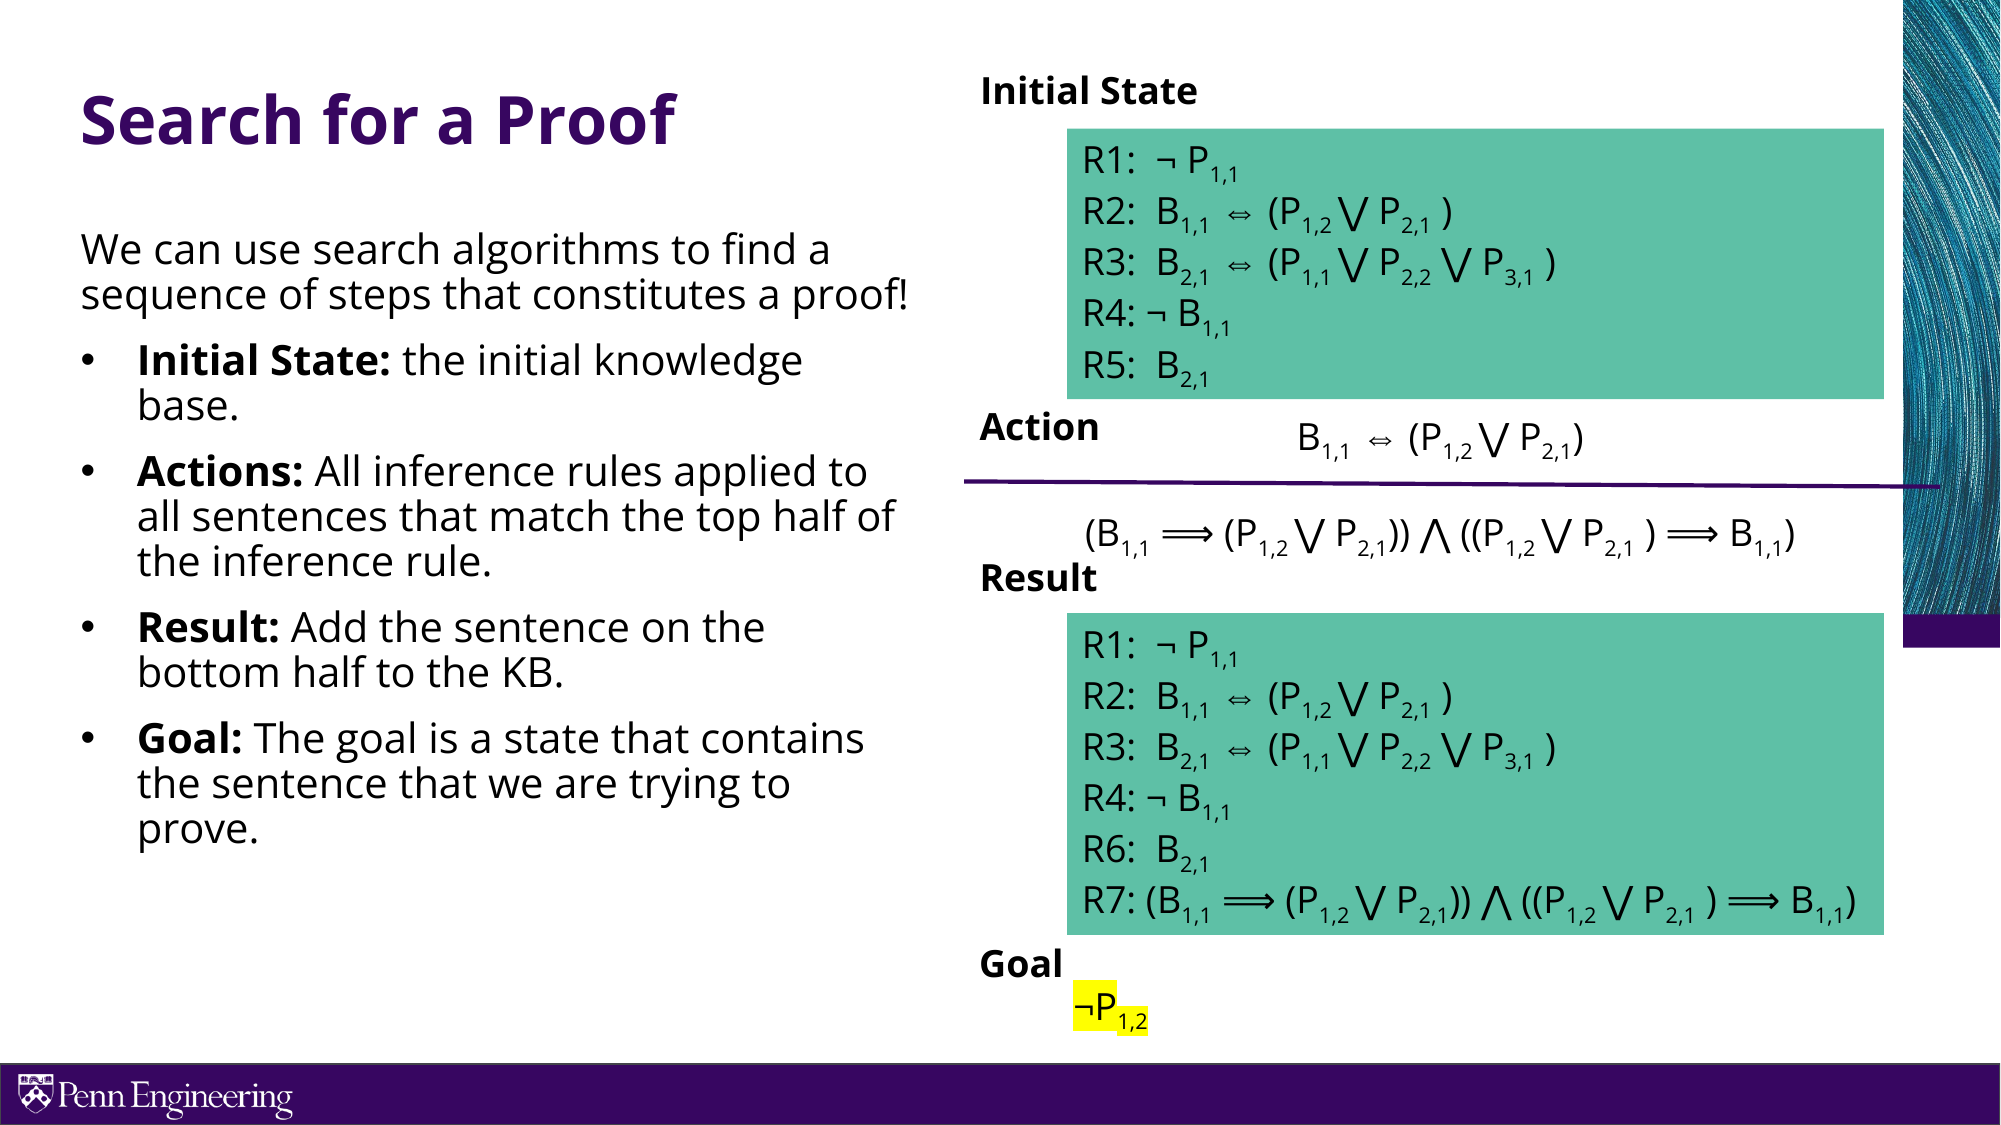

# Search for a Proof
Initial State
R1:  ¬ P1,1
R2:  B1,1 ⇔ (P1,2 ⋁ P2,1 )
R3:  B2,1 ⇔ (P1,1 ⋁ P2,2 ⋁ P3,1 )
R4: ¬ B1,1
R5:  B2,1
We can use search algorithms to find a sequence of steps that constitutes a proof!
Initial State: the initial knowledge base.
Actions: All inference rules applied to all sentences that match the top half of the inference rule.
Result: Add the sentence on the bottom half to the KB.
Goal: The goal is a state that contains the sentence that we are trying to prove.

Action
B1,1 ⇔ (P1,2 ⋁ P2,1)
(B1,1 ⟹ (P1,2 ⋁ P2,1)) ⋀ ((P1,2 ⋁ P2,1 ) ⟹ B1,1)
Result
R1:  ¬ P1,1
R2:  B1,1 ⇔ (P1,2 ⋁ P2,1 )
R3:  B2,1 ⇔ (P1,1 ⋁ P2,2 ⋁ P3,1 )
R4: ¬ B1,1
R6:  B2,1
R7: (B1,1 ⟹ (P1,2 ⋁ P2,1)) ⋀ ((P1,2 ⋁ P2,1 ) ⟹ B1,1)
Goal
¬P1,2